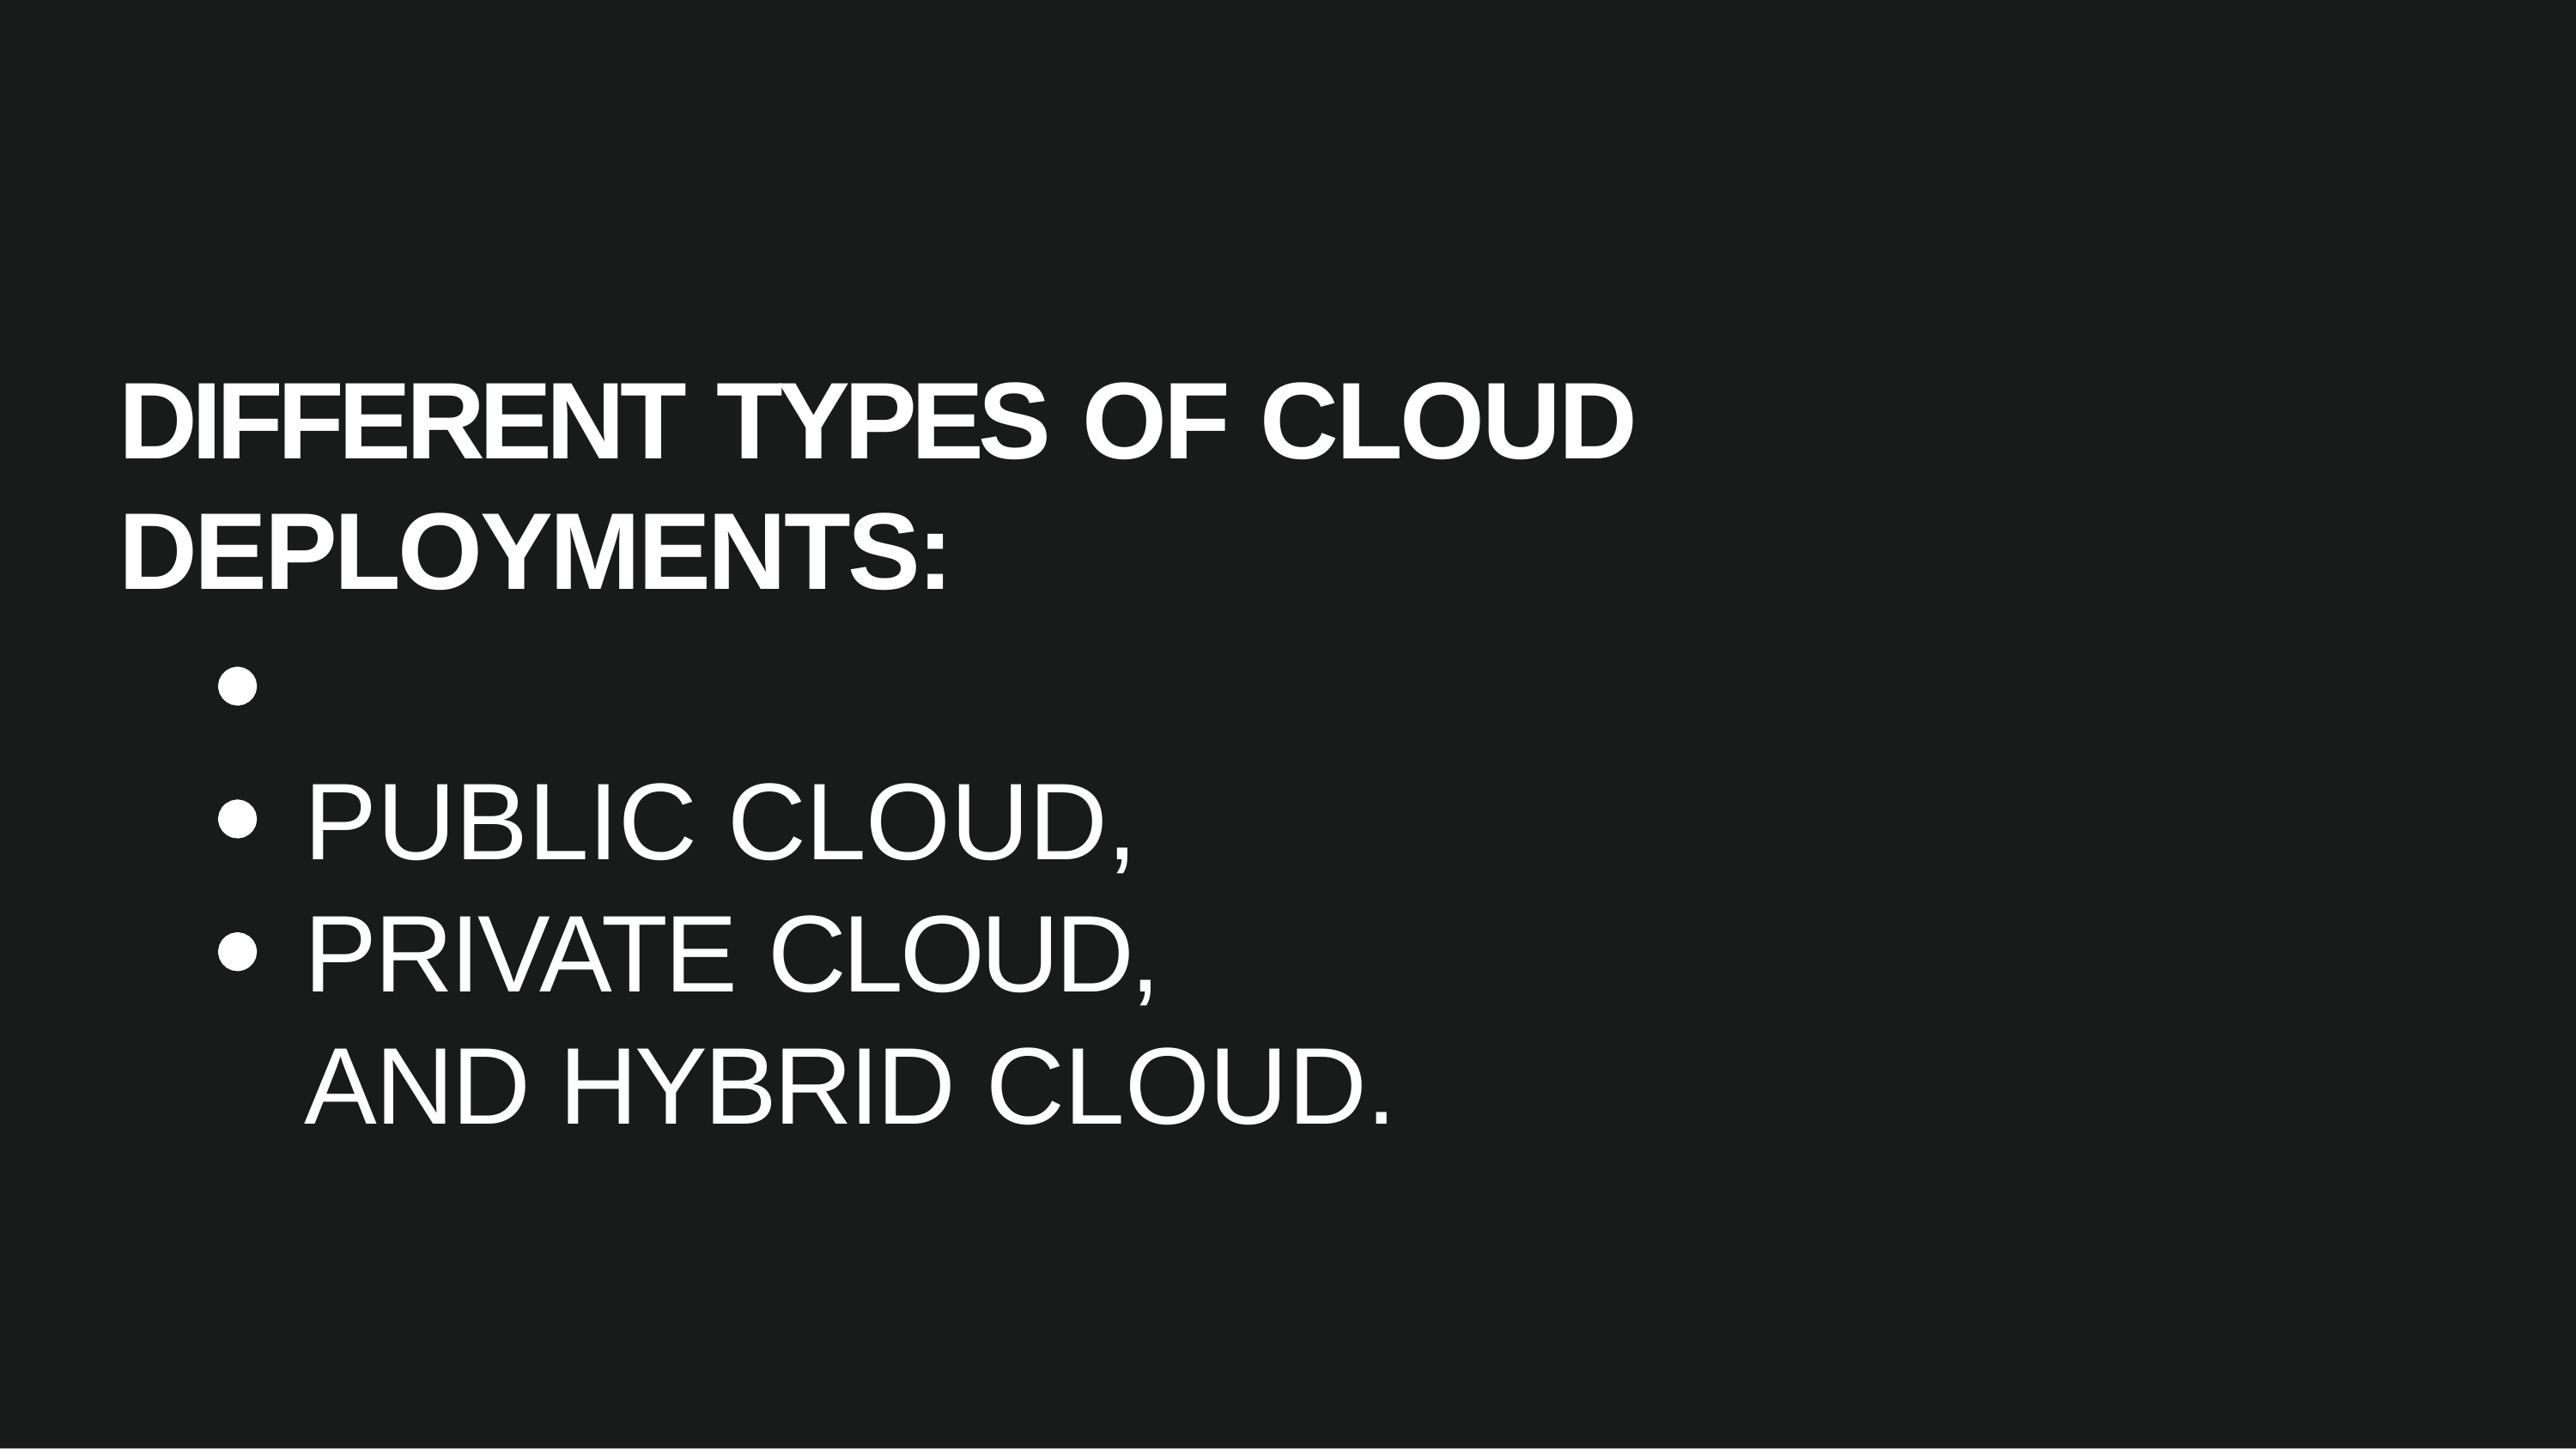

DIFFERENT TYPES OF CLOUD DEPLOYMENTS:

PUBLIC CLOUD, PRIVATE CLOUD, AND HYBRID CLOUD.